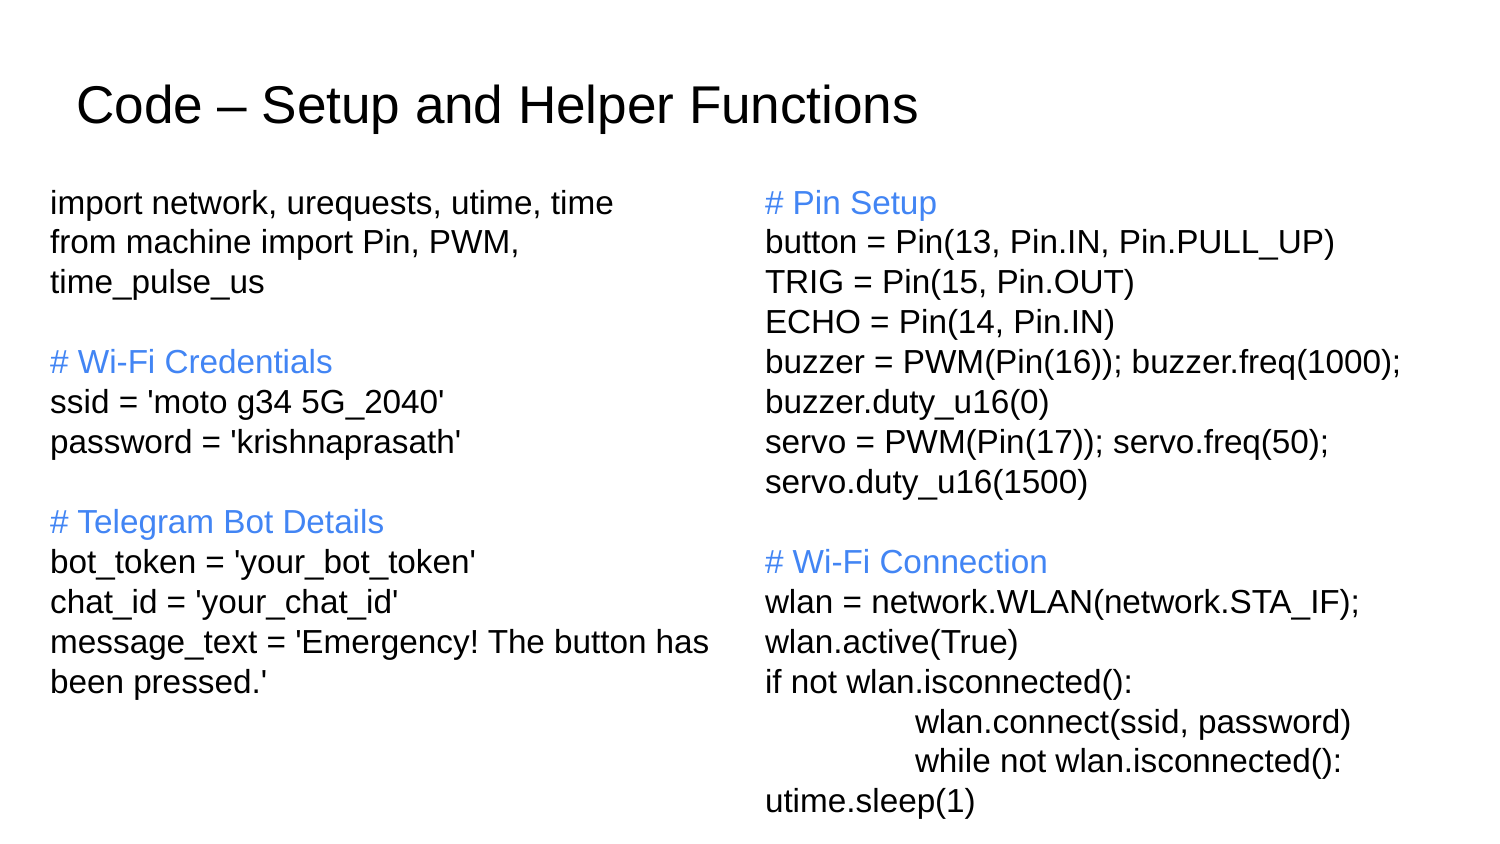

# Code – Setup and Helper Functions
import network, urequests, utime, time
from machine import Pin, PWM, time_pulse_us

# Wi-Fi Credentials
ssid = 'moto g34 5G_2040'
password = 'krishnaprasath'

# Telegram Bot Details
bot_token = 'your_bot_token'
chat_id = 'your_chat_id'
message_text = 'Emergency! The button has been pressed.'

# Pin Setup
button = Pin(13, Pin.IN, Pin.PULL_UP)
TRIG = Pin(15, Pin.OUT)
ECHO = Pin(14, Pin.IN)
buzzer = PWM(Pin(16)); buzzer.freq(1000); buzzer.duty_u16(0)
servo = PWM(Pin(17)); servo.freq(50); servo.duty_u16(1500)

# Wi-Fi Connection
wlan = network.WLAN(network.STA_IF); wlan.active(True)
if not wlan.isconnected():
	wlan.connect(ssid, password)
	while not wlan.isconnected(): utime.sleep(1)